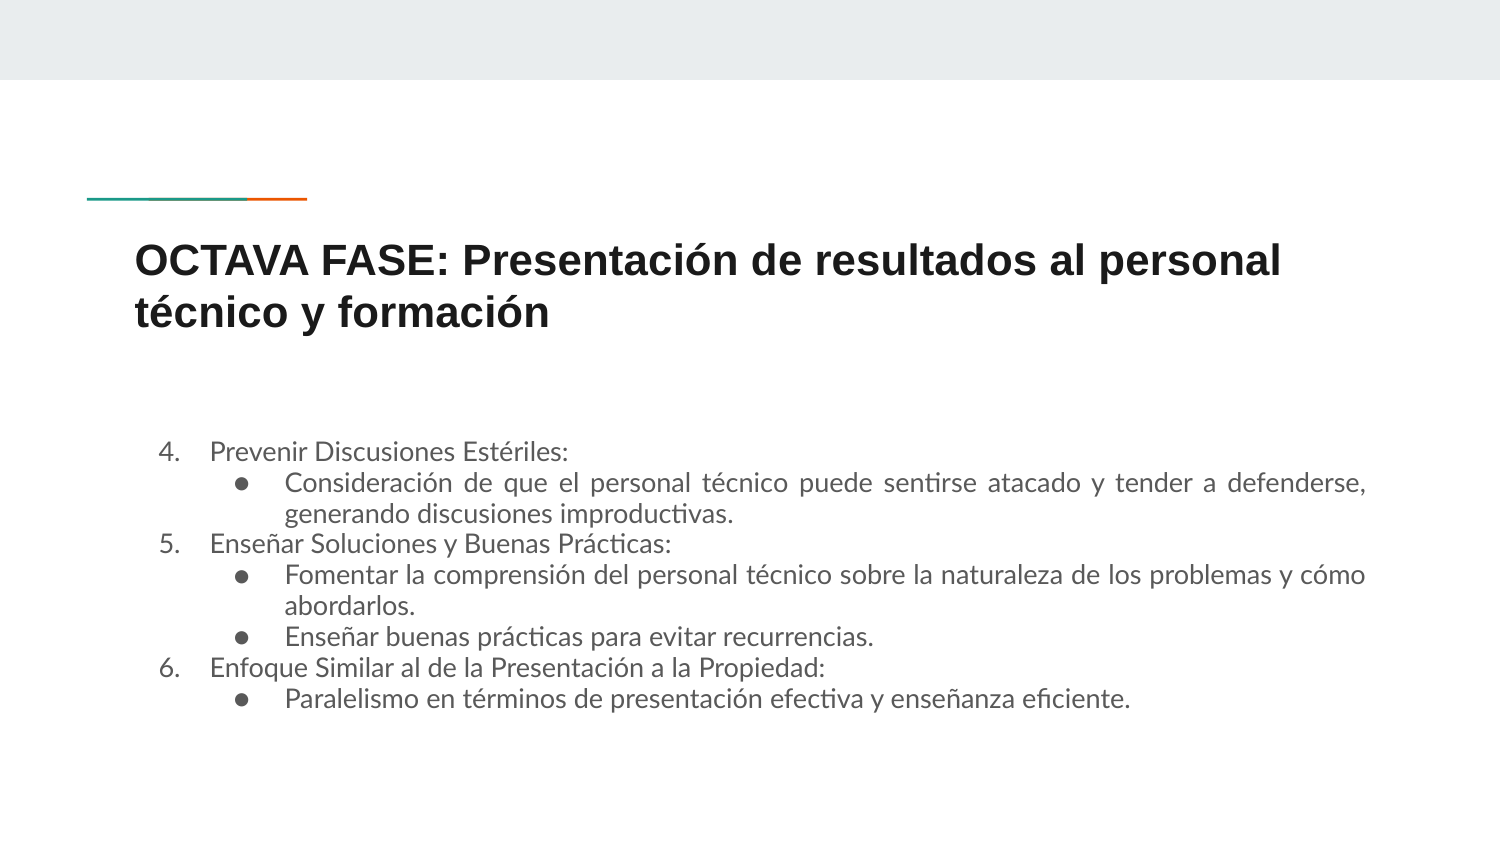

# OCTAVA FASE: Presentación de resultados al personal técnico y formación

Prevenir Discusiones Estériles:
Consideración de que el personal técnico puede sentirse atacado y tender a defenderse, generando discusiones improductivas.
Enseñar Soluciones y Buenas Prácticas:
Fomentar la comprensión del personal técnico sobre la naturaleza de los problemas y cómo abordarlos.
Enseñar buenas prácticas para evitar recurrencias.
Enfoque Similar al de la Presentación a la Propiedad:
Paralelismo en términos de presentación efectiva y enseñanza eficiente.